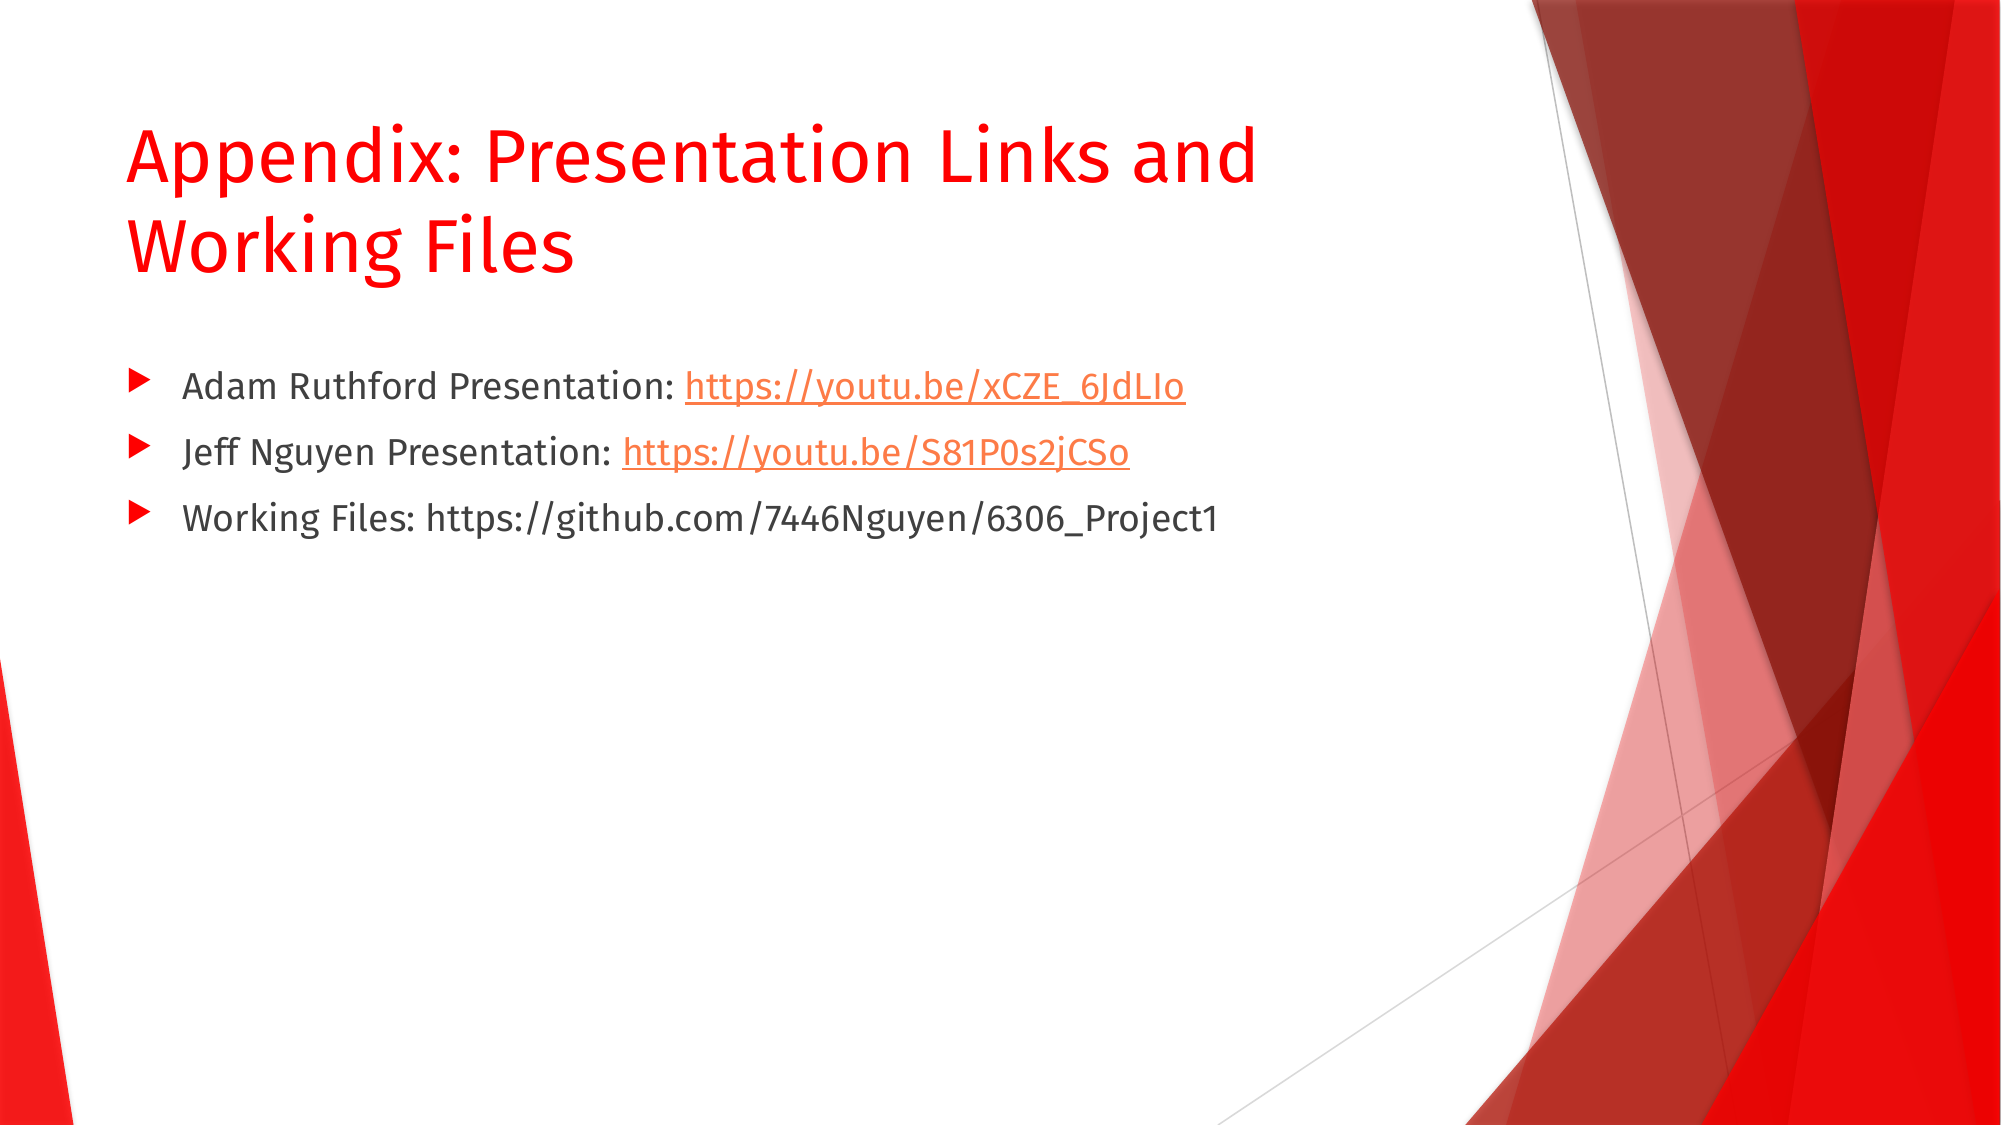

# Appendix: Presentation Links and Working Files
Adam Ruthford Presentation: https://youtu.be/xCZE_6JdLIo
Jeff Nguyen Presentation: https://youtu.be/S81P0s2jCSo
Working Files: https://github.com/7446Nguyen/6306_Project1